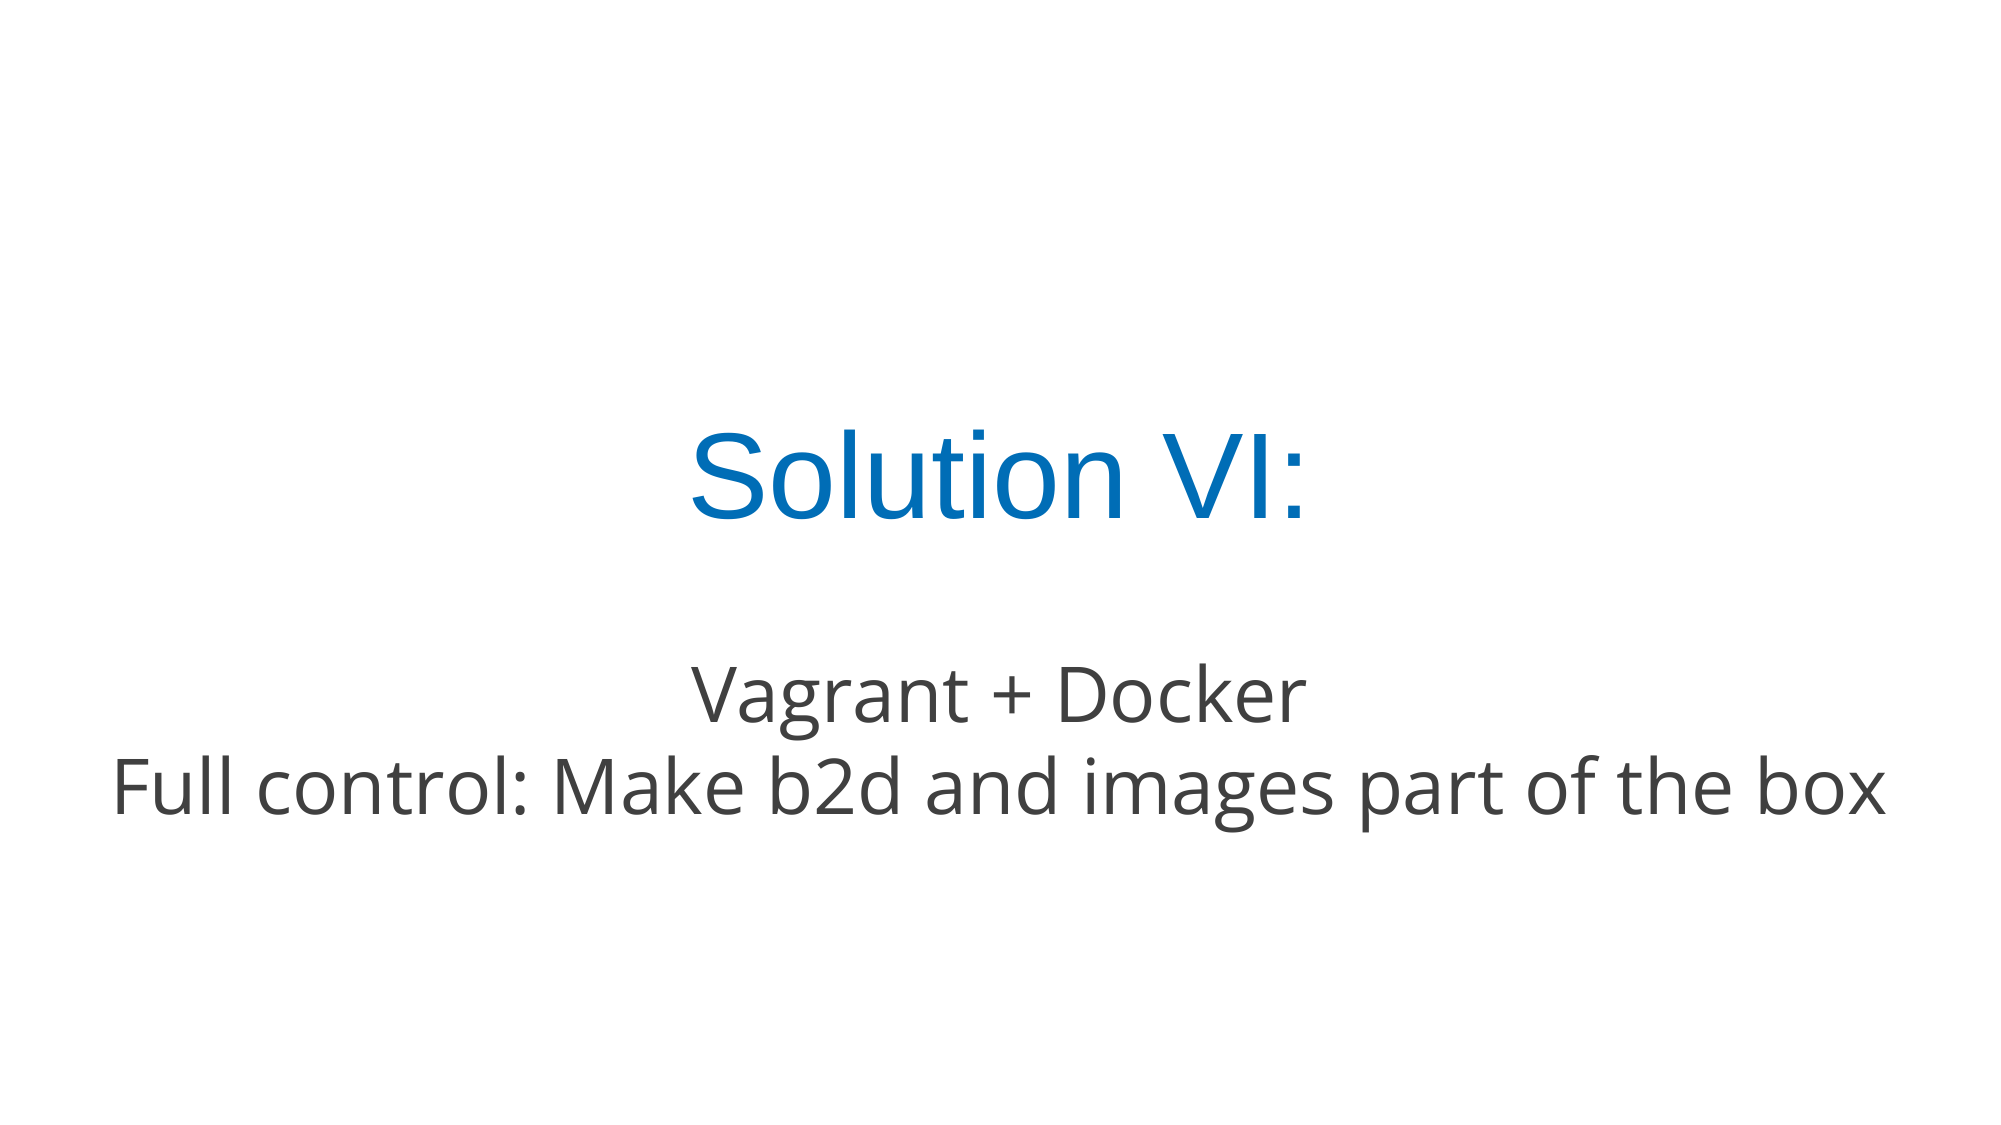

# Solution VI:
Vagrant + Docker
Full control: Make b2d and images part of the box